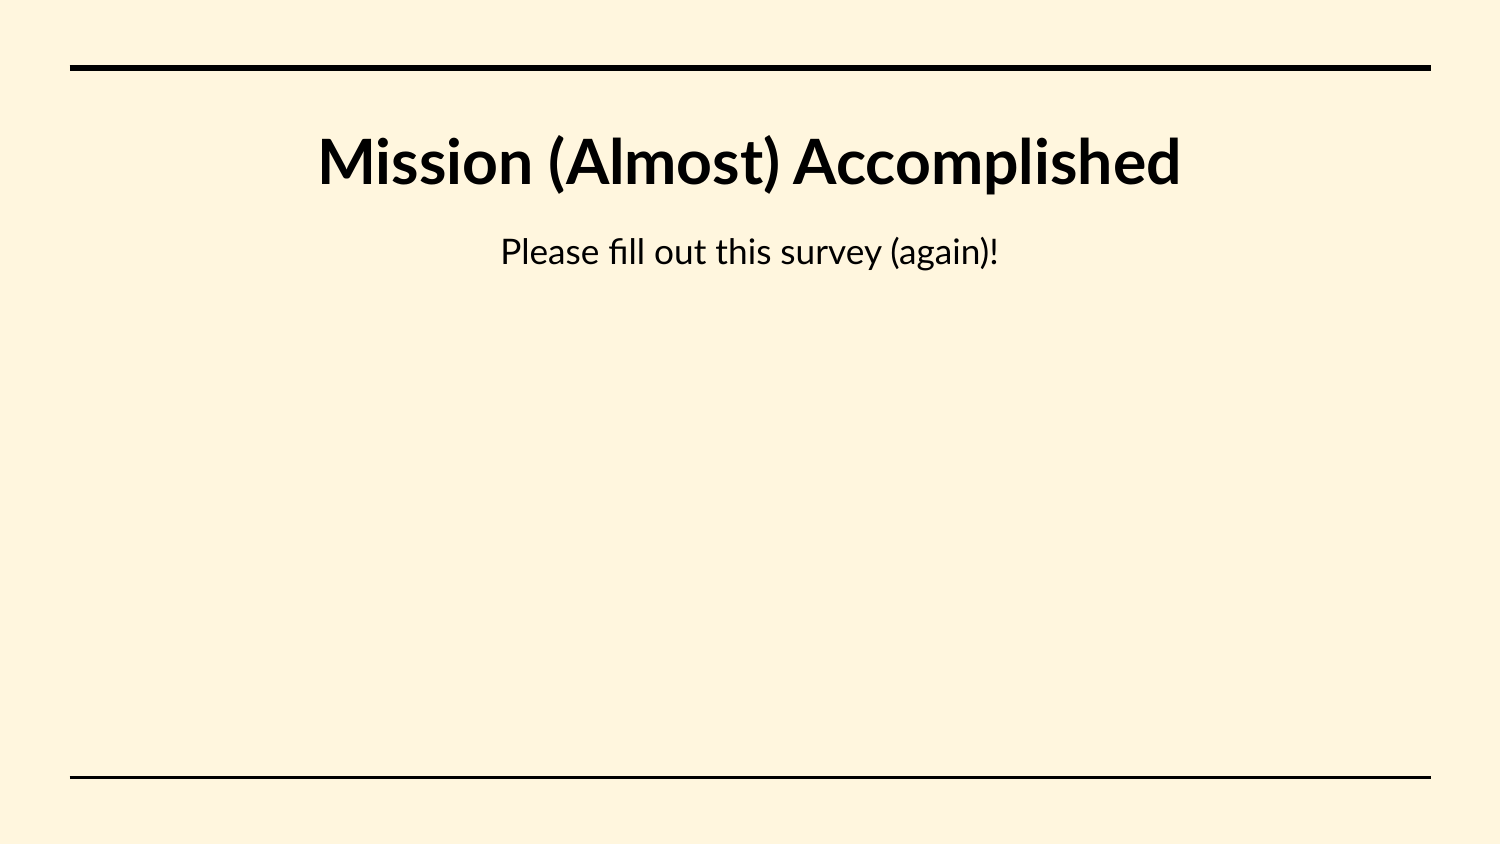

# Mission (Almost) Accomplished
Please fill out this survey (again)!